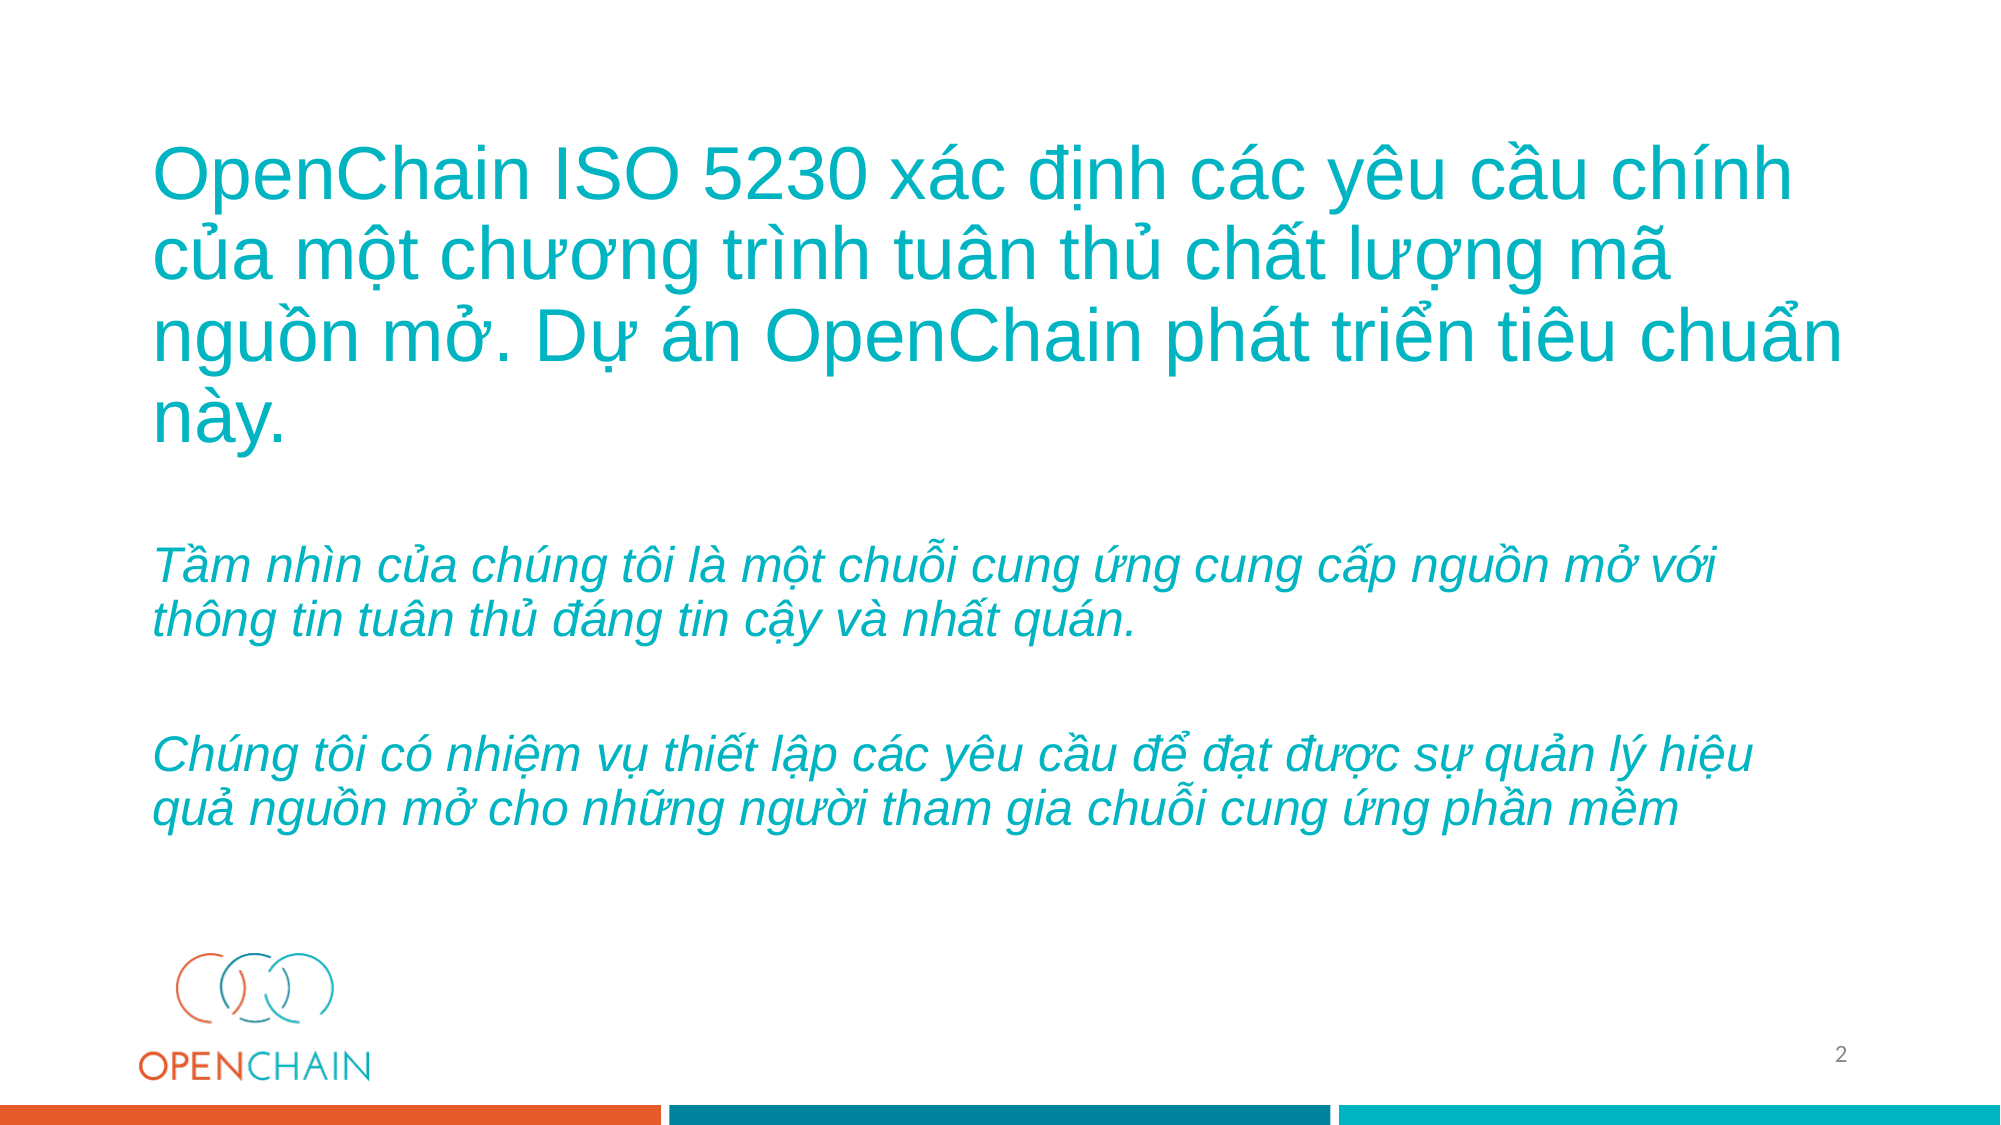

# OpenChain ISO 5230 xác định các yêu cầu chính của một chương trình tuân thủ chất lượng mã nguồn mở. Dự án OpenChain phát triển tiêu chuẩn này. Tầm nhìn của chúng tôi là một chuỗi cung ứng cung cấp nguồn mở với thông tin tuân thủ đáng tin cậy và nhất quán. Chúng tôi có nhiệm vụ thiết lập các yêu cầu để đạt được sự quản lý hiệu quả nguồn mở cho những người tham gia chuỗi cung ứng phần mềm
2